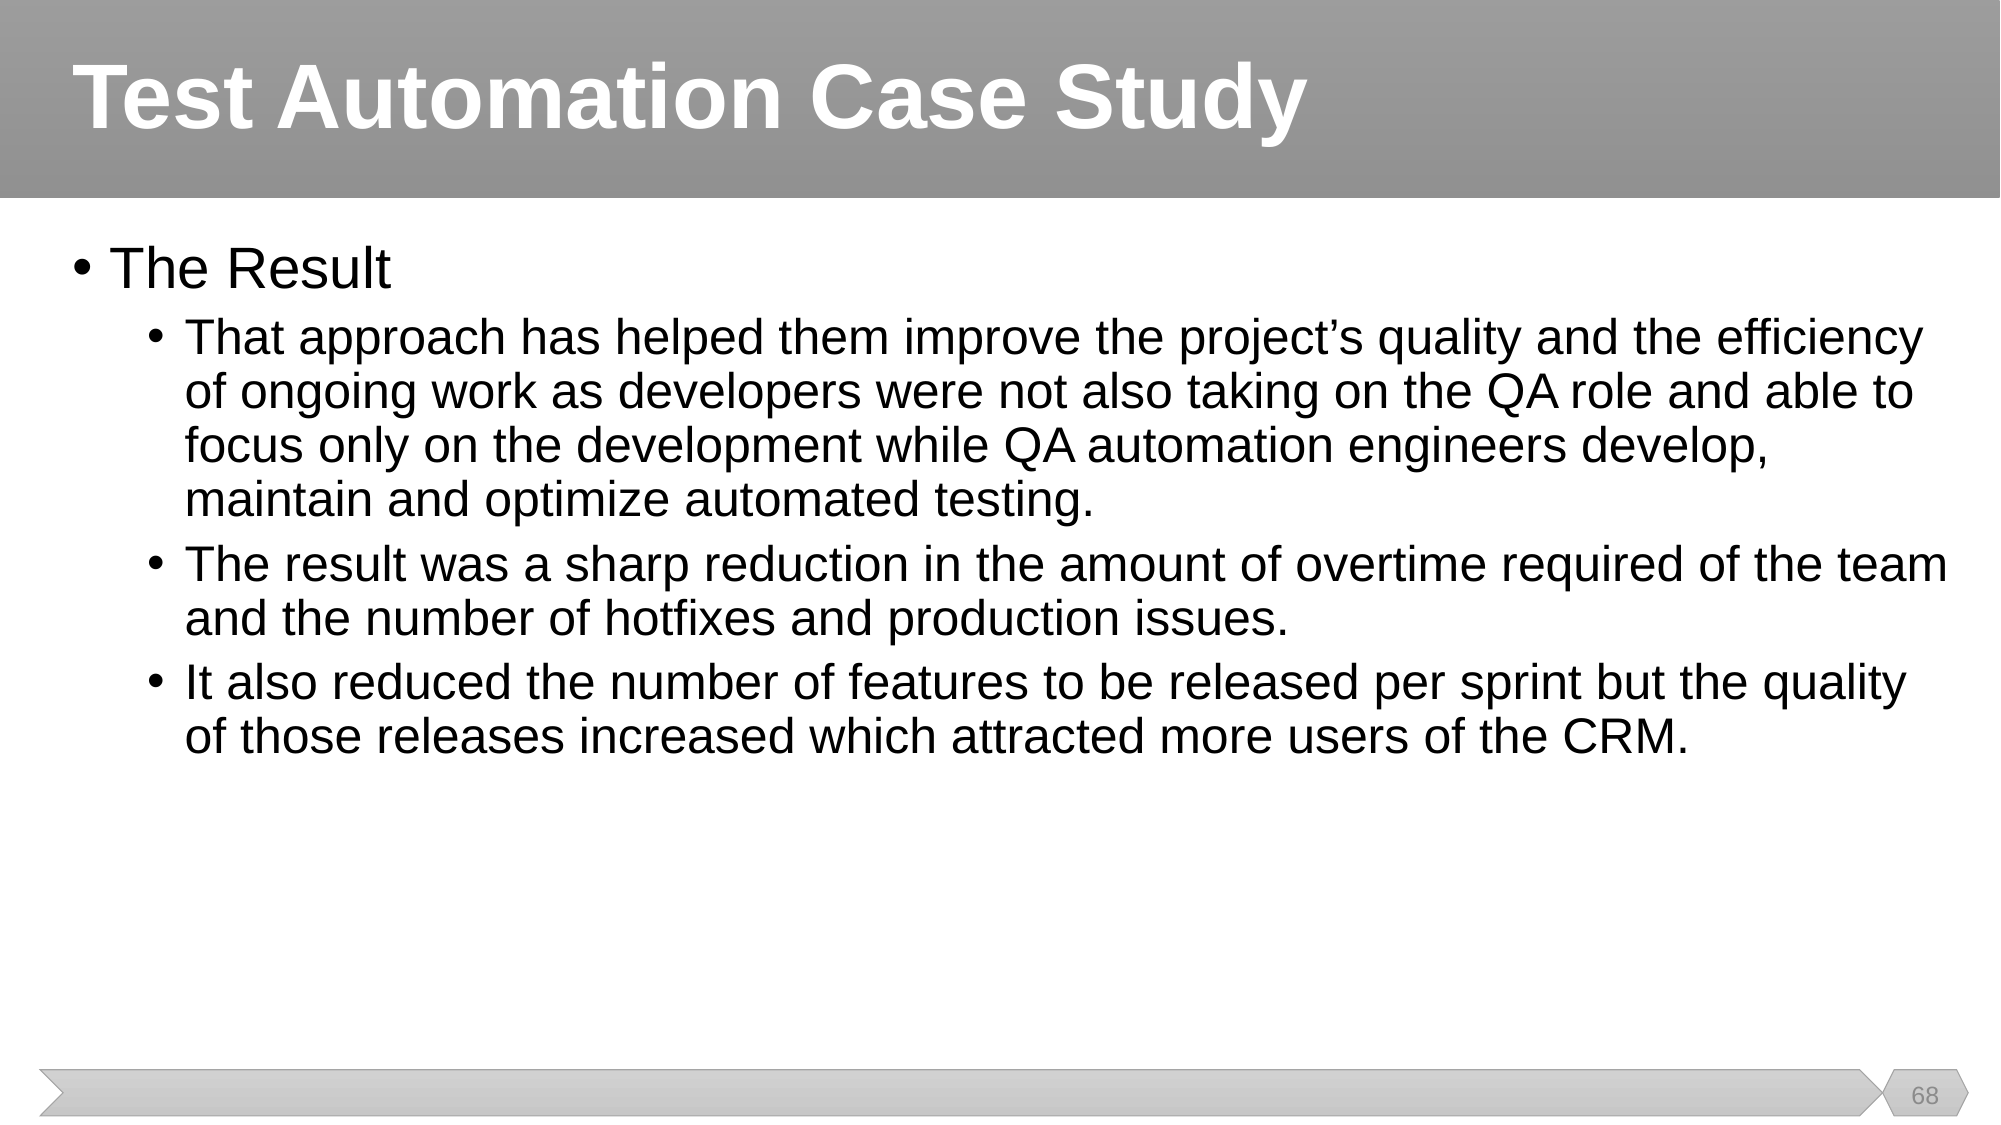

# Test Automation Case Study
The Result
That approach has helped them improve the project’s quality and the efficiency of ongoing work as developers were not also taking on the QA role and able to focus only on the development while QA automation engineers develop, maintain and optimize automated testing.
The result was a sharp reduction in the amount of overtime required of the team and the number of hotfixes and production issues.
It also reduced the number of features to be released per sprint but the quality of those releases increased which attracted more users of the CRM.
68